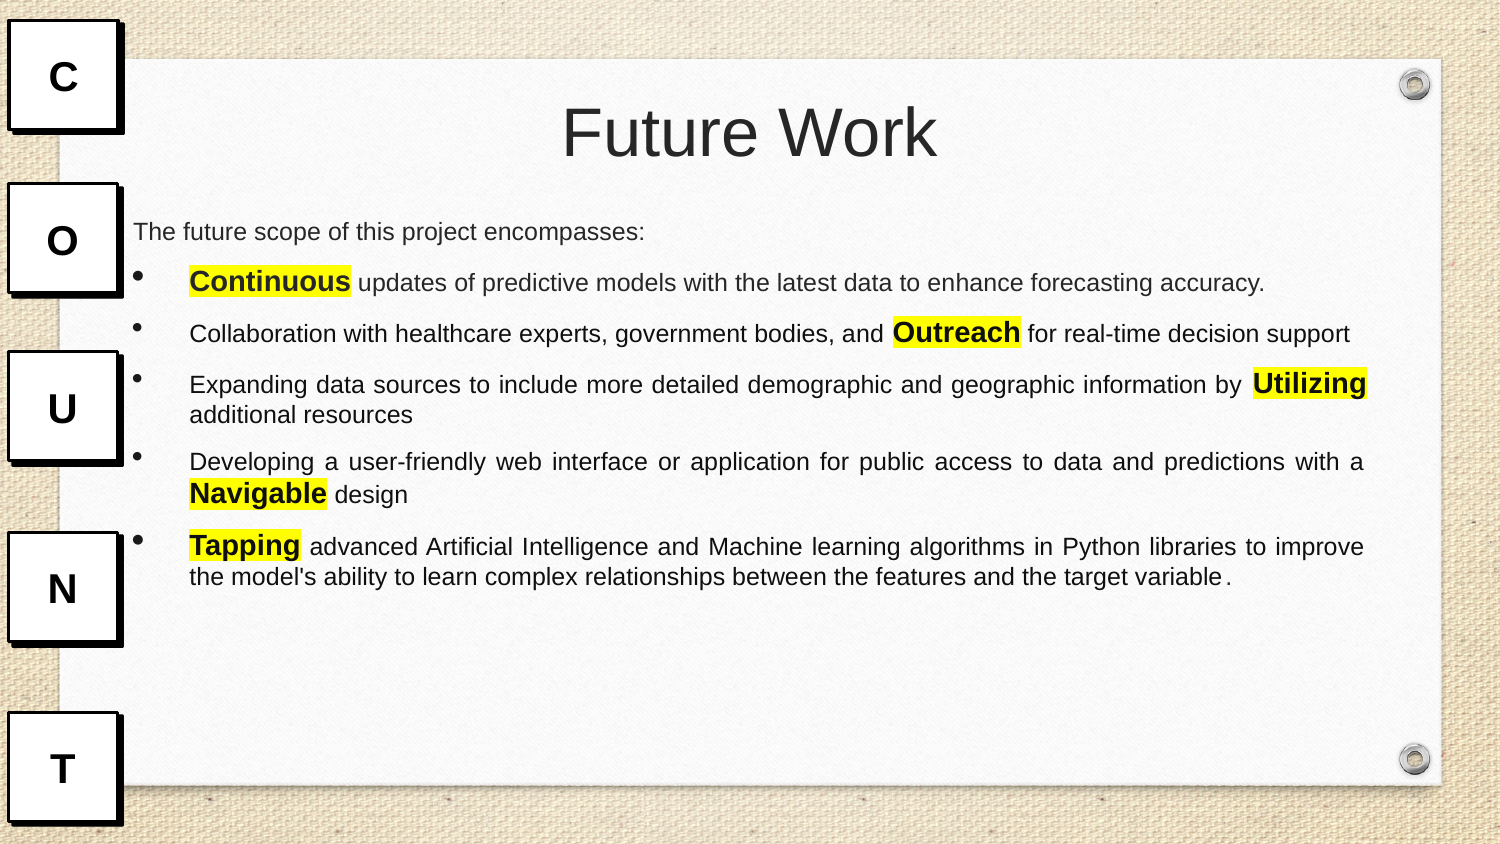

C
# Future Work
O
The future scope of this project encompasses:
Continuous updates of predictive models with the latest data to enhance forecasting accuracy.
Collaboration with healthcare experts, government bodies, and Outreach for real-time decision support
Expanding data sources to include more detailed demographic and geographic information by Utilizing additional resources
Developing a user-friendly web interface or application for public access to data and predictions with a Navigable design
Tapping advanced Artificial Intelligence and Machine learning algorithms in Python libraries to improve the model's ability to learn complex relationships between the features and the target variable.
U
N
T